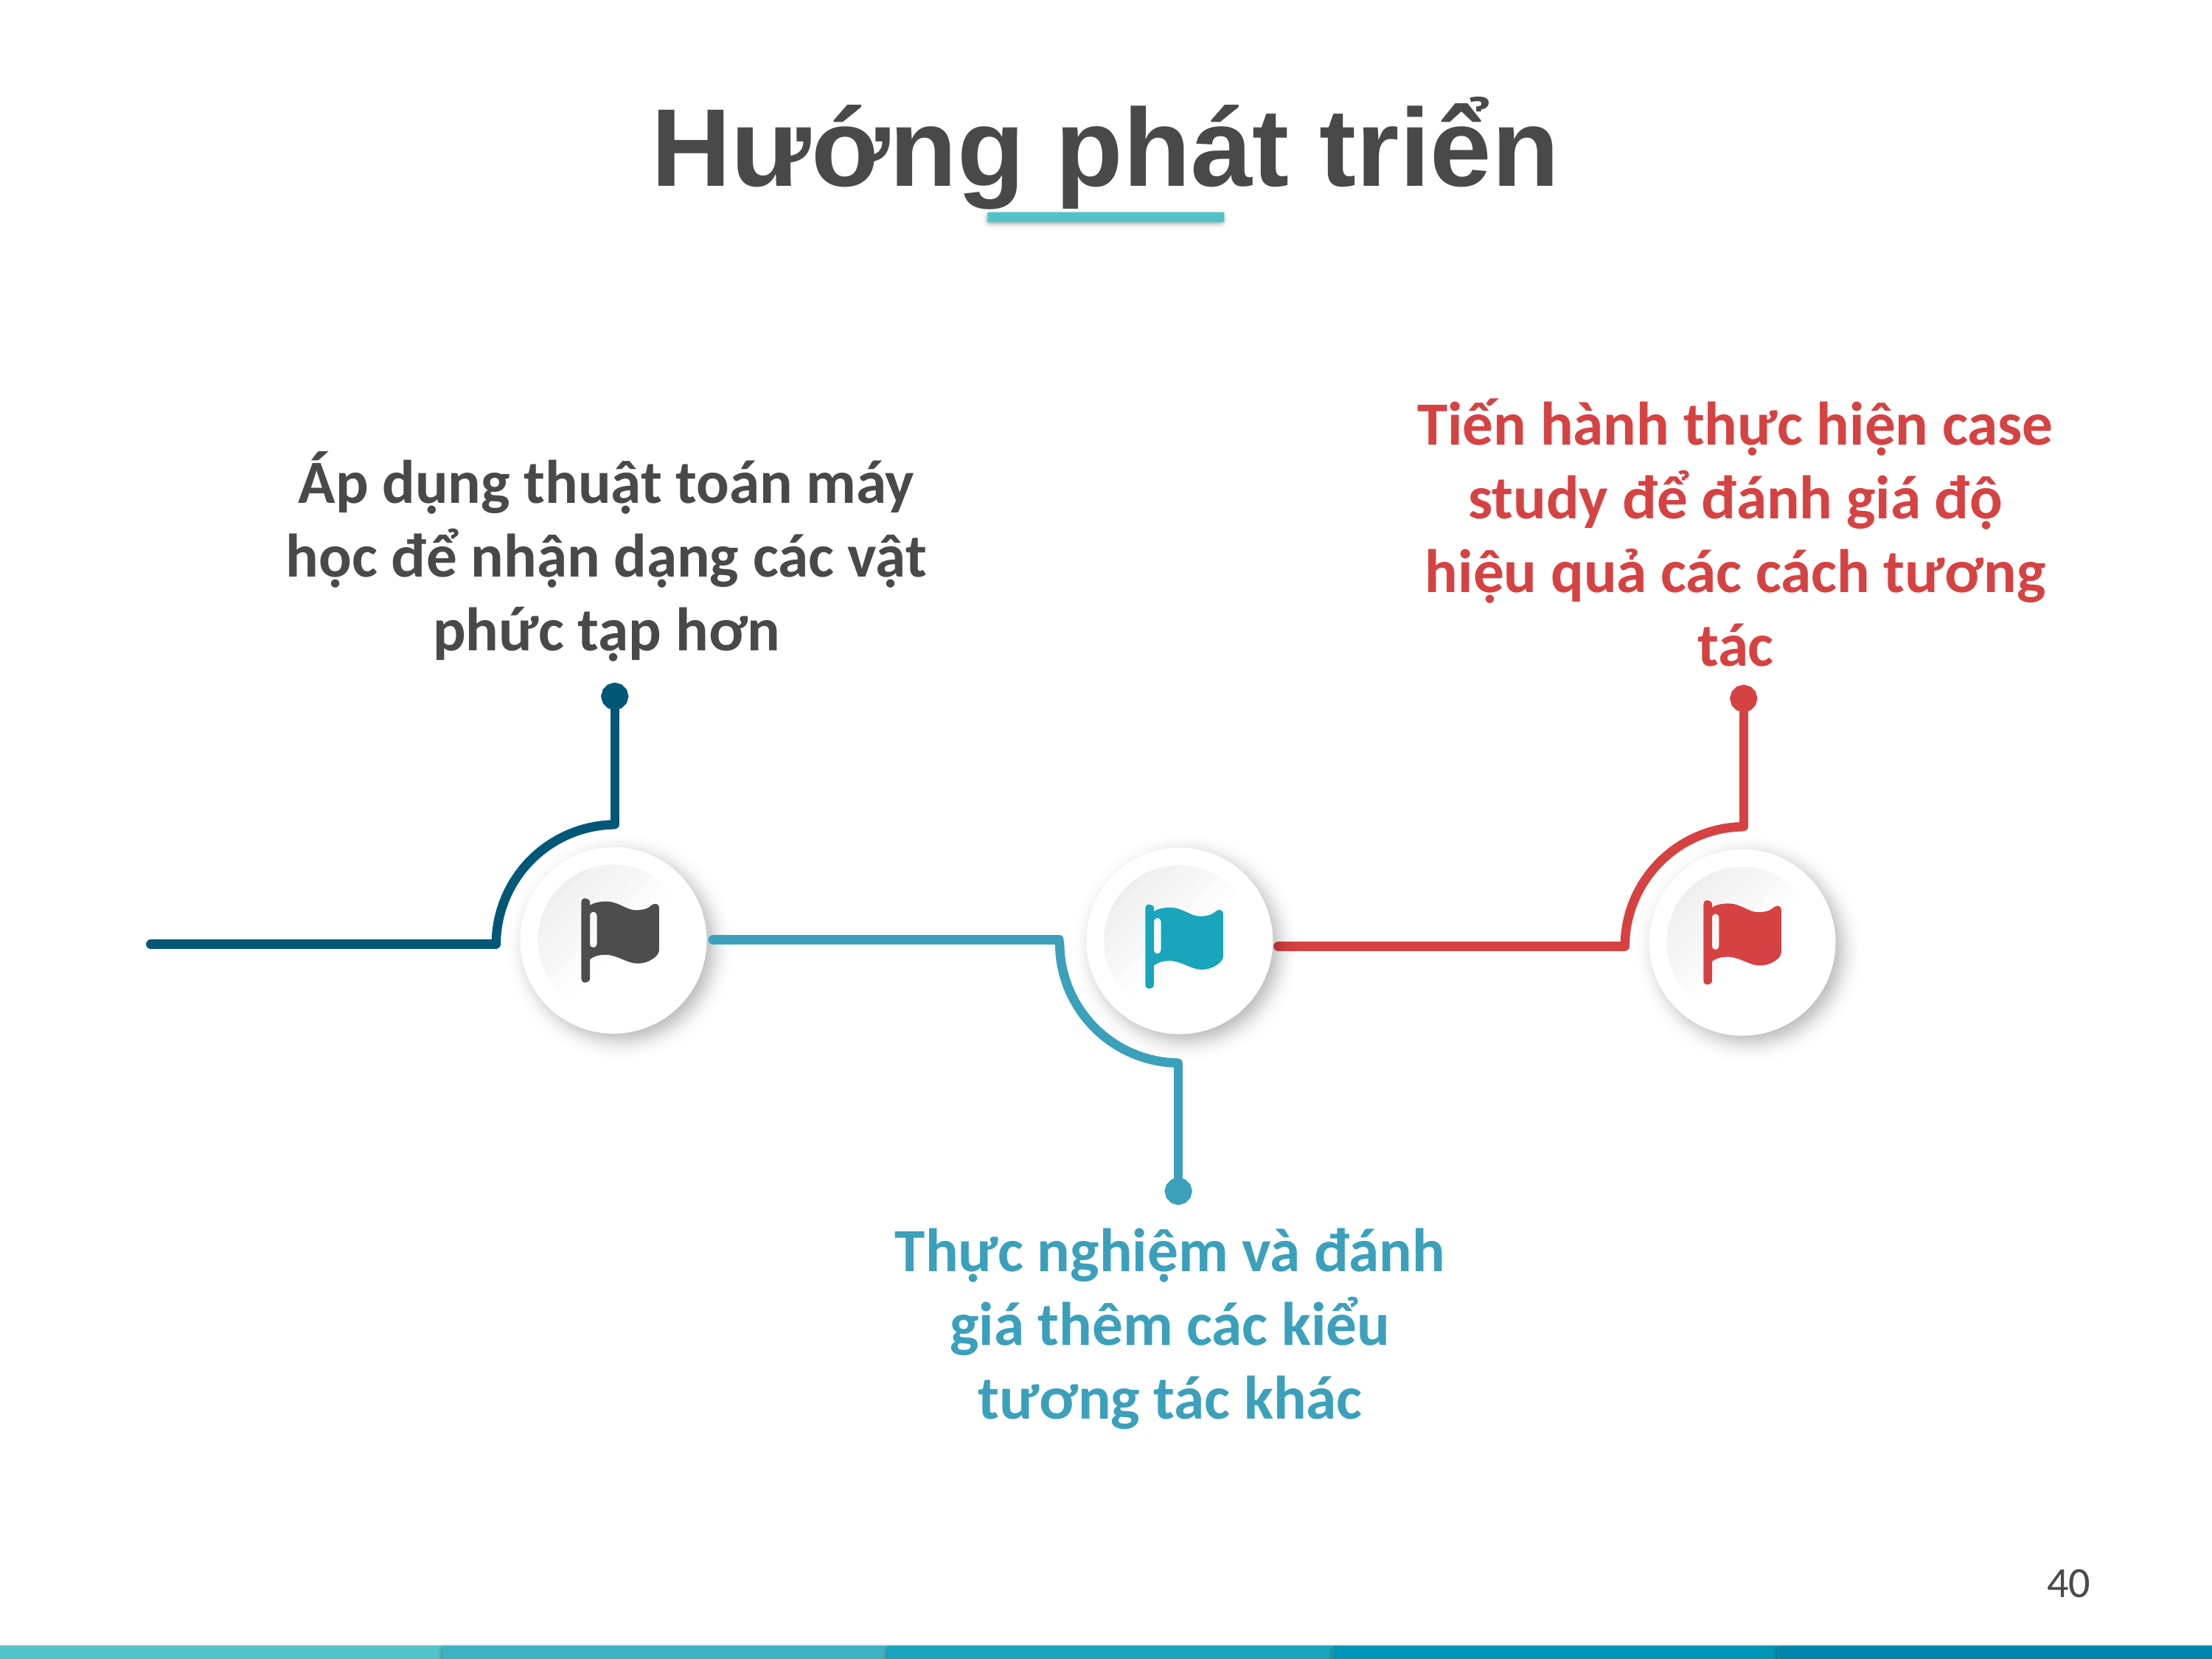

Hướng phát triển

Tiến hành thực hiện case study để đánh giá độ hiệu quả các cách tương tác

Áp dụng thuật toán máy học để nhận dạng các vật phức tạp hơn

Thực nghiệm và đánh giá thêm các kiểu tương tác khác

40